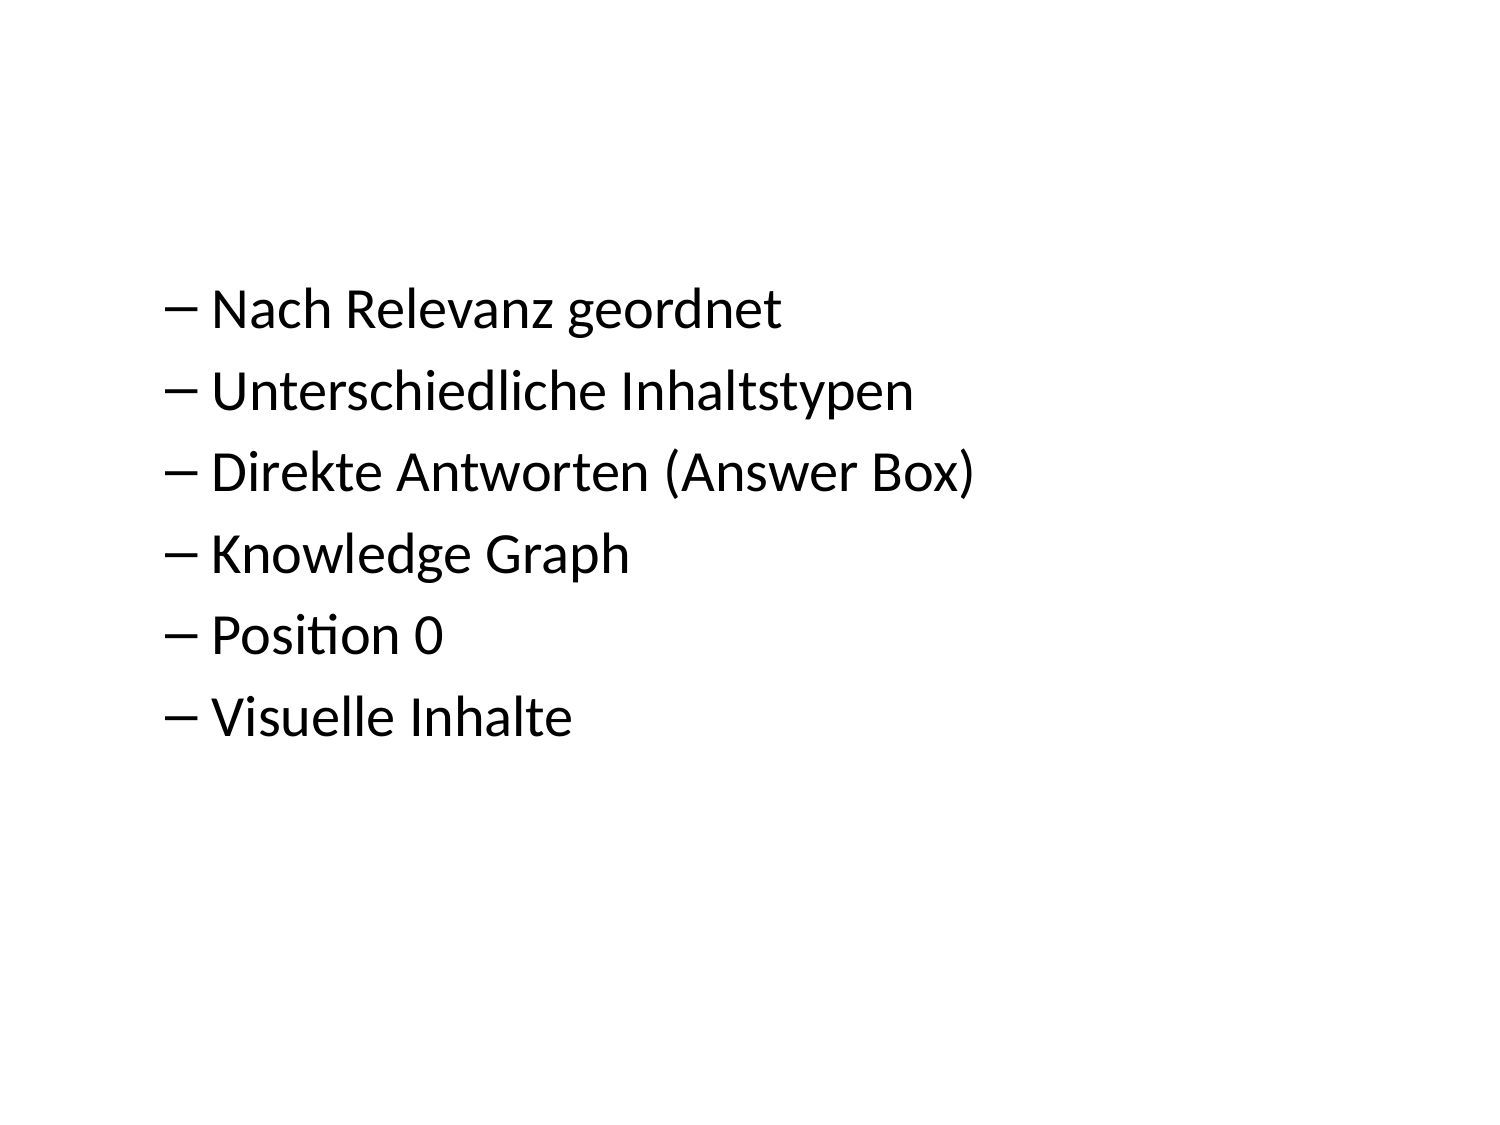

Nach Relevanz geordnet
Unterschiedliche Inhaltstypen
Direkte Antworten (Answer Box)
Knowledge Graph
Position 0
Visuelle Inhalte